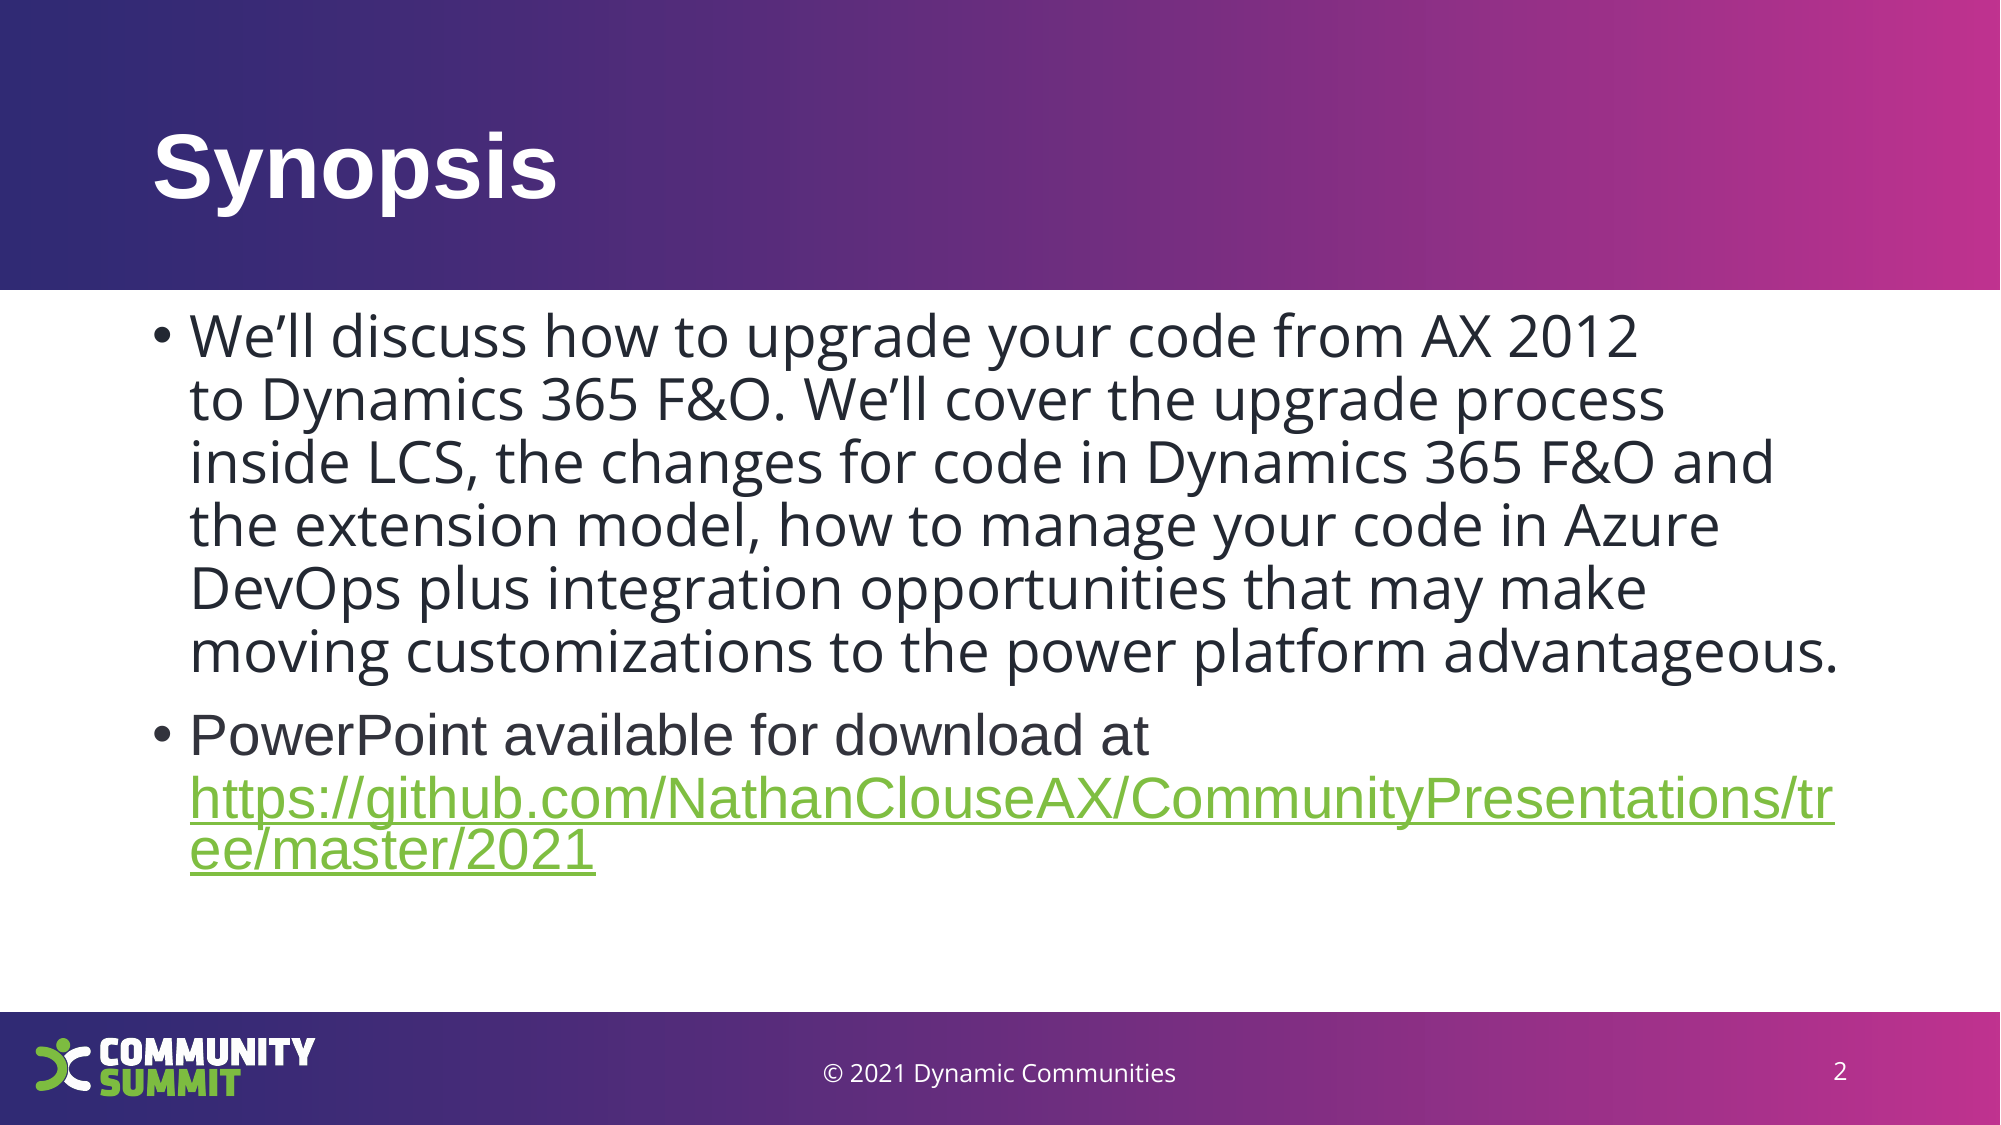

# Synopsis
We’ll discuss how to upgrade your code from AX 2012 to Dynamics 365 F&O. We’ll cover the upgrade process inside LCS, the changes for code in Dynamics 365 F&O and the extension model, how to manage your code in Azure DevOps plus integration opportunities that may make moving customizations to the power platform advantageous.​
PowerPoint available for download at https://github.com/NathanClouseAX/CommunityPresentations/tree/master/2021

© 2021 Dynamic Communities
2